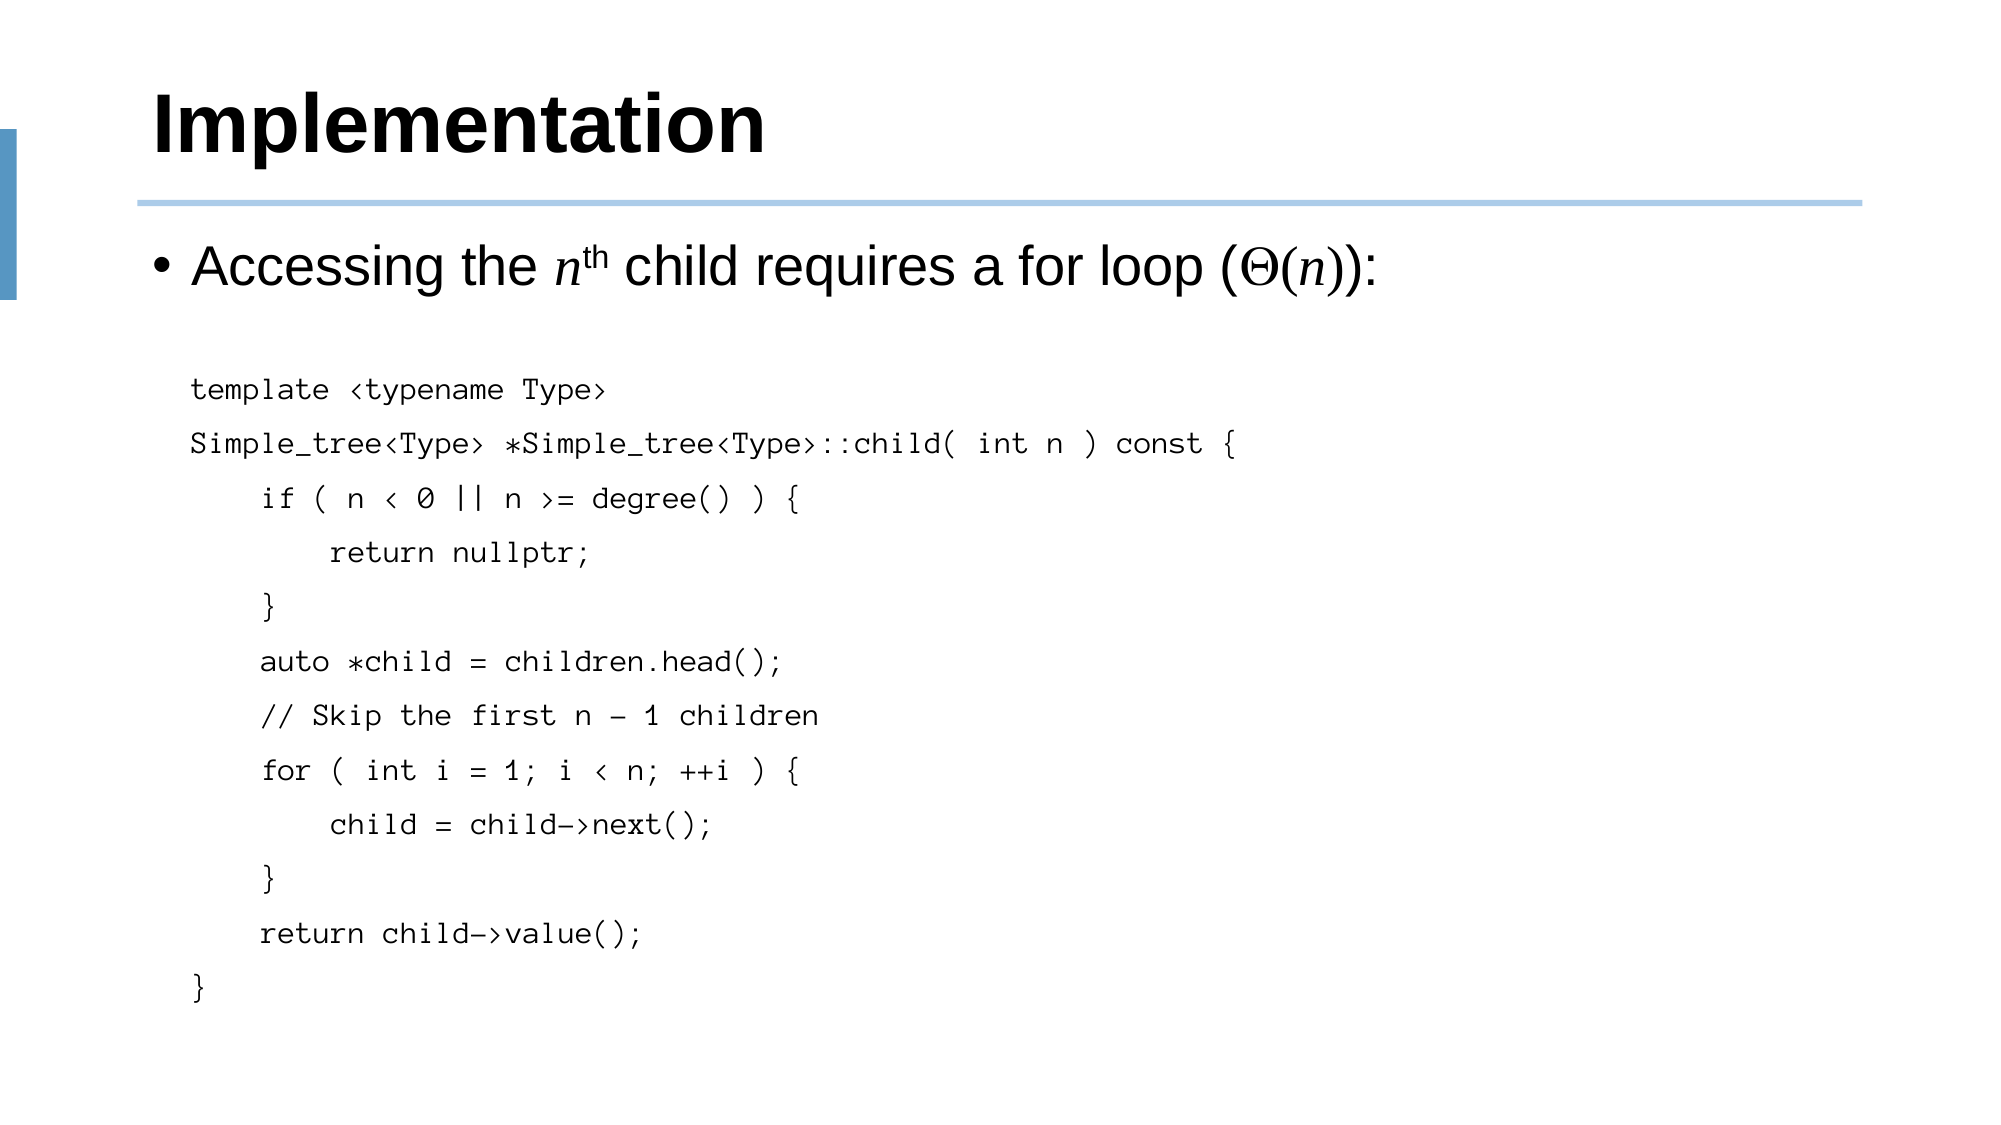

# Implementation
Accessing the nth child requires a for loop (Θ(n)):

		template <typename Type>
		Simple_tree<Type> *Simple_tree<Type>::child( int n ) const {
		    if ( n < 0 || n >= degree() ) {
		        return nullptr;
		    }
		    auto *child = children.head();
		    // Skip the first n - 1 children
		    for ( int i = 1; i < n; ++i ) {
		        child = child->next();
		    }
		    return child->value();
		}